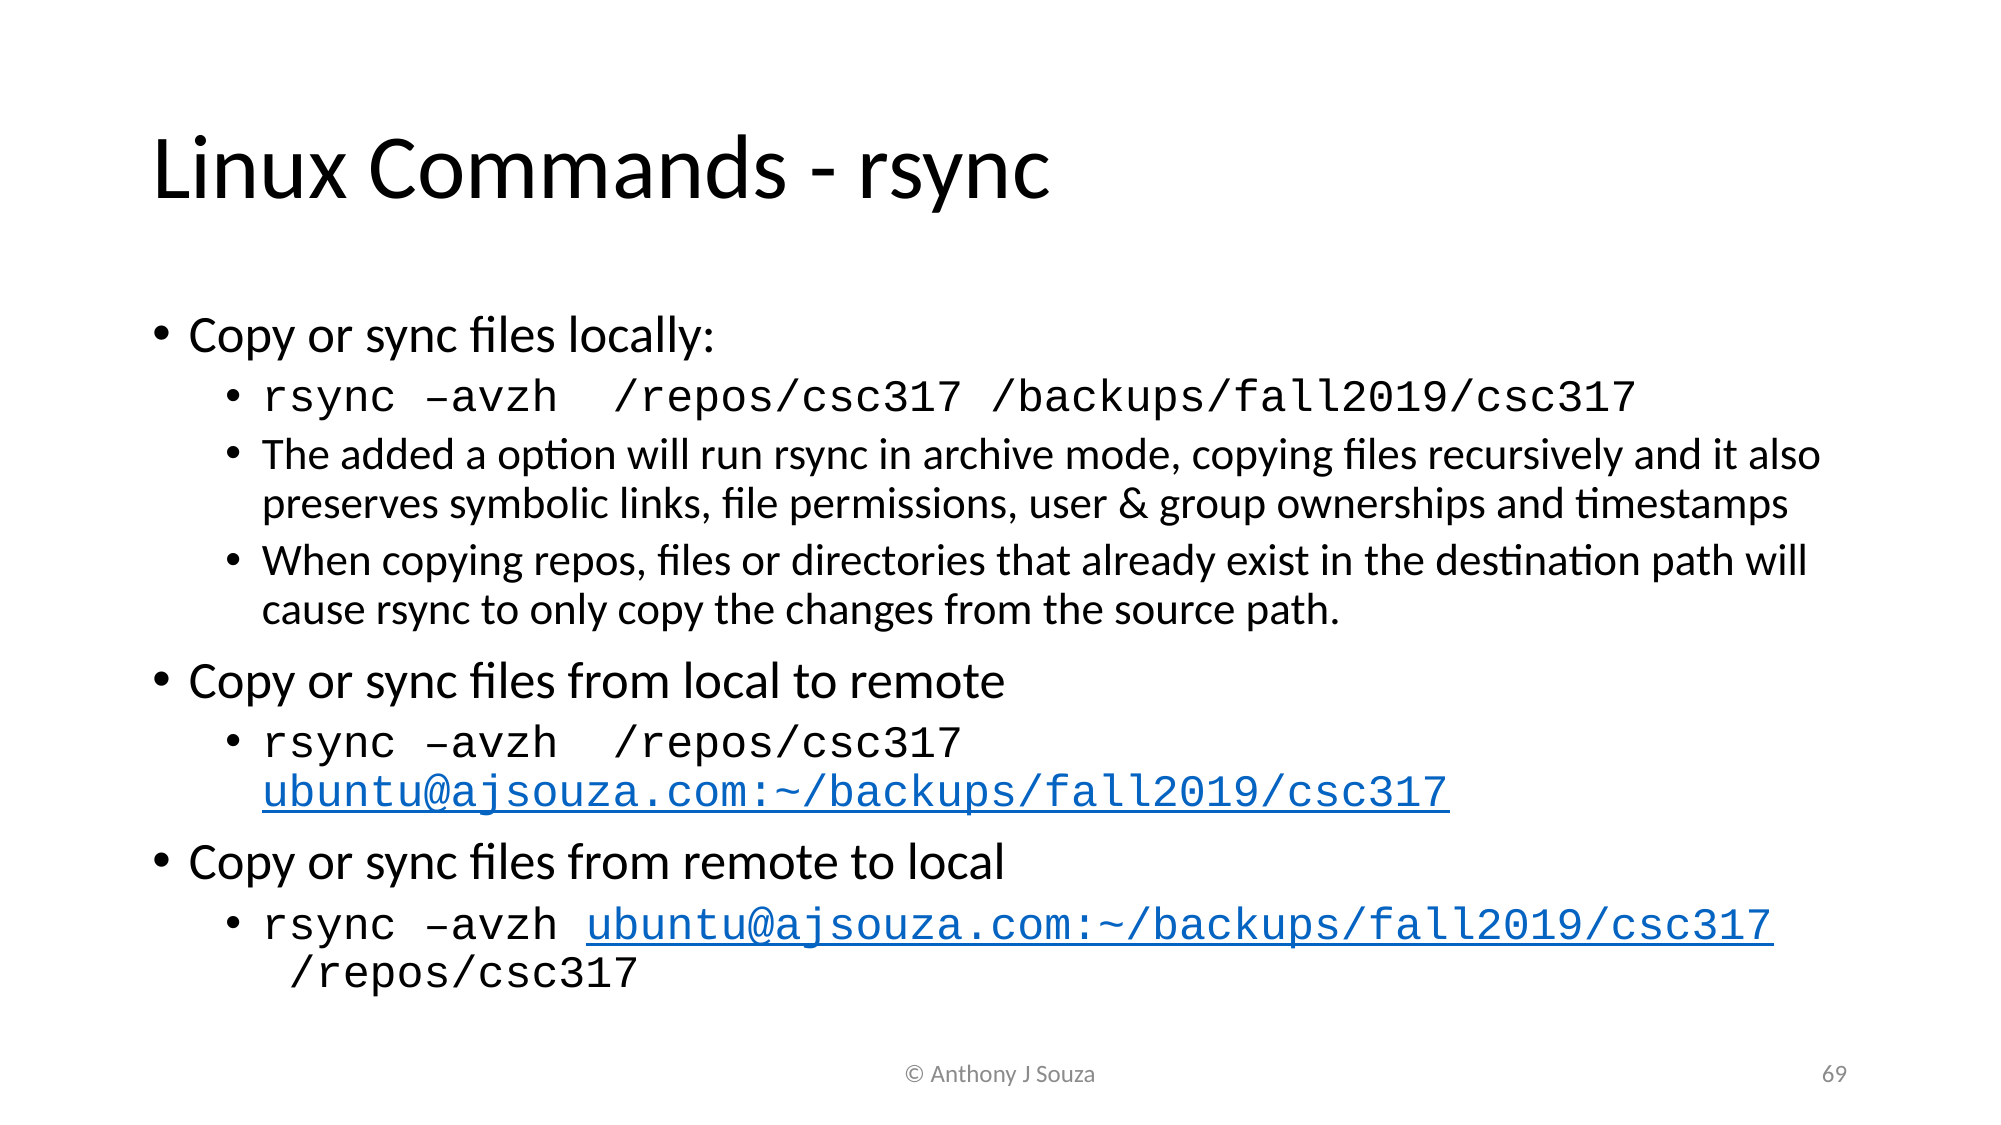

# Linux Commands - rsync
Copy or sync files locally:
rsync –avzh  /repos/csc317 /backups/fall2019/csc317
The added a option will run rsync in archive mode, copying files recursively and it also preserves symbolic links, file permissions, user & group ownerships and timestamps
When copying repos, files or directories that already exist in the destination path will cause rsync to only copy the changes from the source path.
Copy or sync files from local to remote
rsync –avzh  /repos/csc317 ubuntu@ajsouza.com:~/backups/fall2019/csc317
Copy or sync files from remote to local
rsync –avzh ubuntu@ajsouza.com:~/backups/fall2019/csc317 /repos/csc317

© Anthony J Souza
69